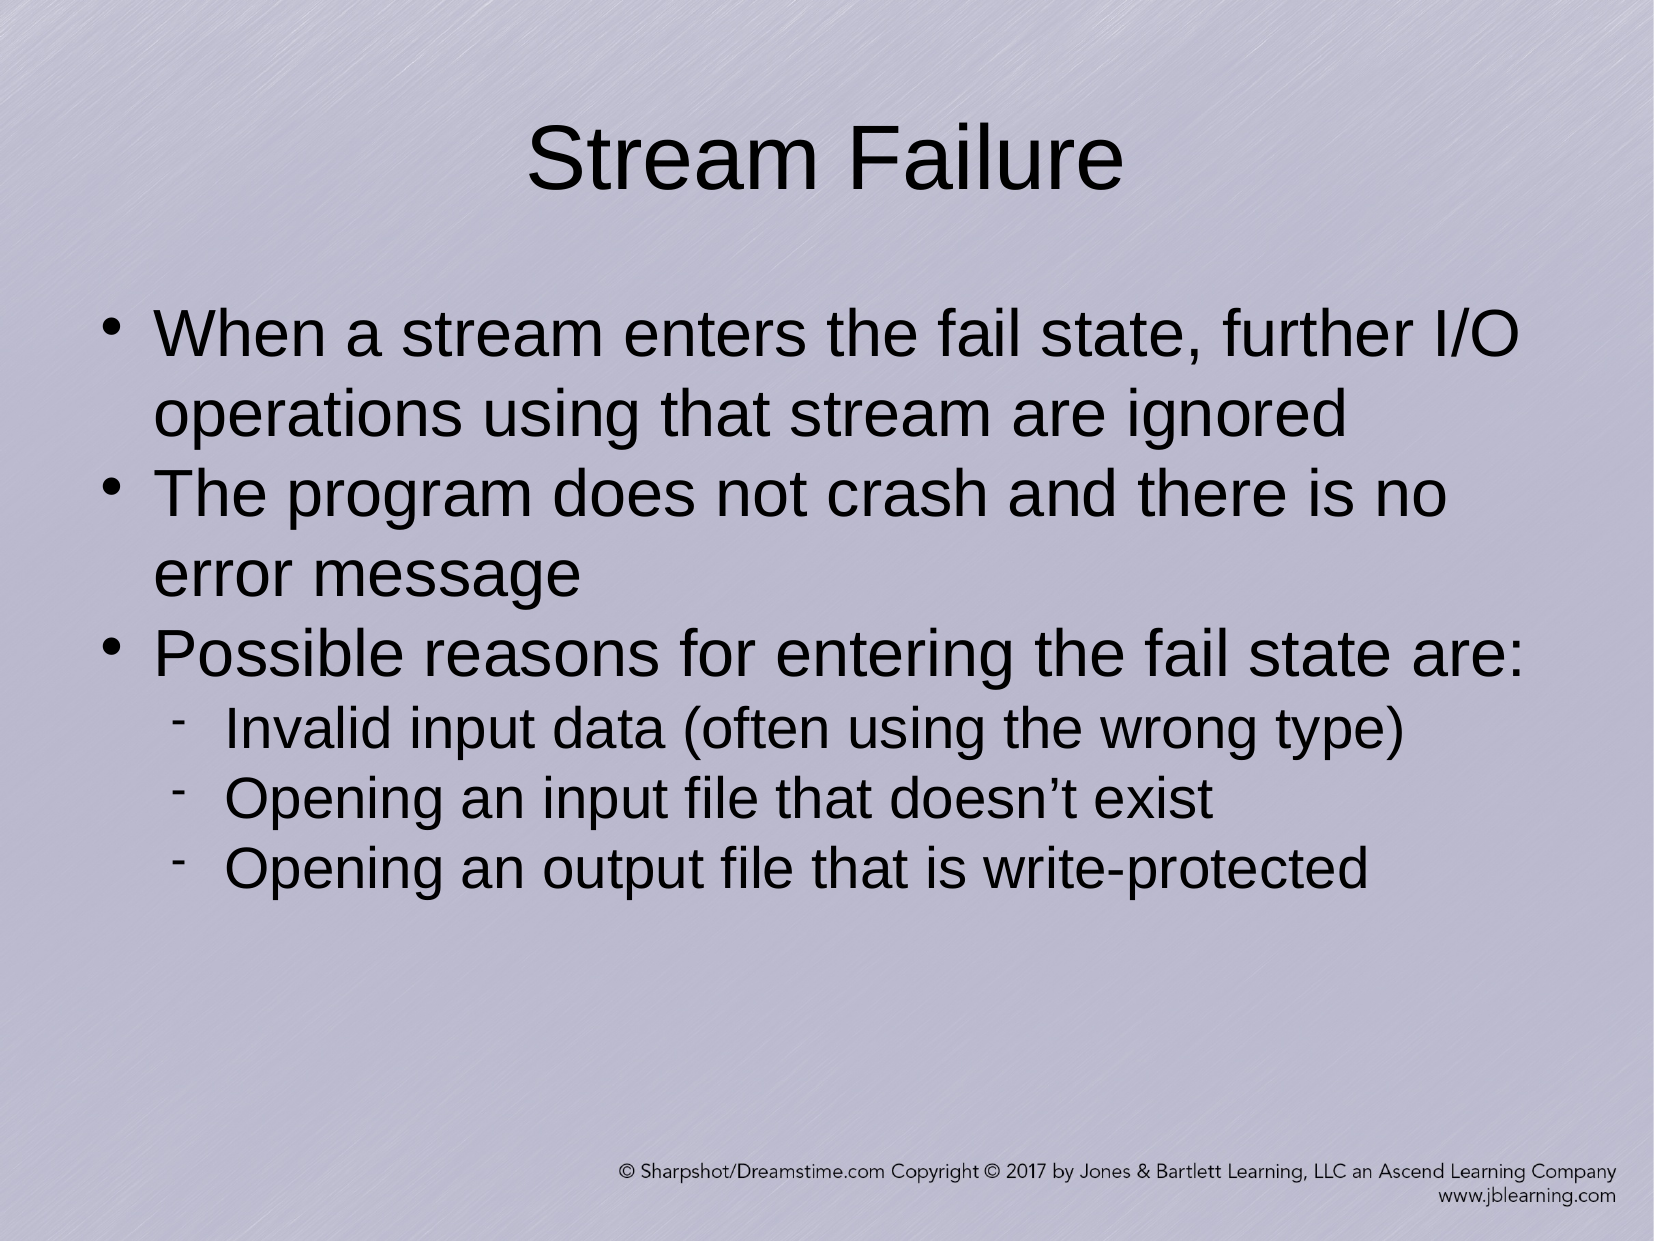

Stream Failure
When a stream enters the fail state, further I/O operations using that stream are ignored
The program does not crash and there is no error message
Possible reasons for entering the fail state are:
Invalid input data (often using the wrong type)
Opening an input file that doesn’t exist
Opening an output file that is write-protected